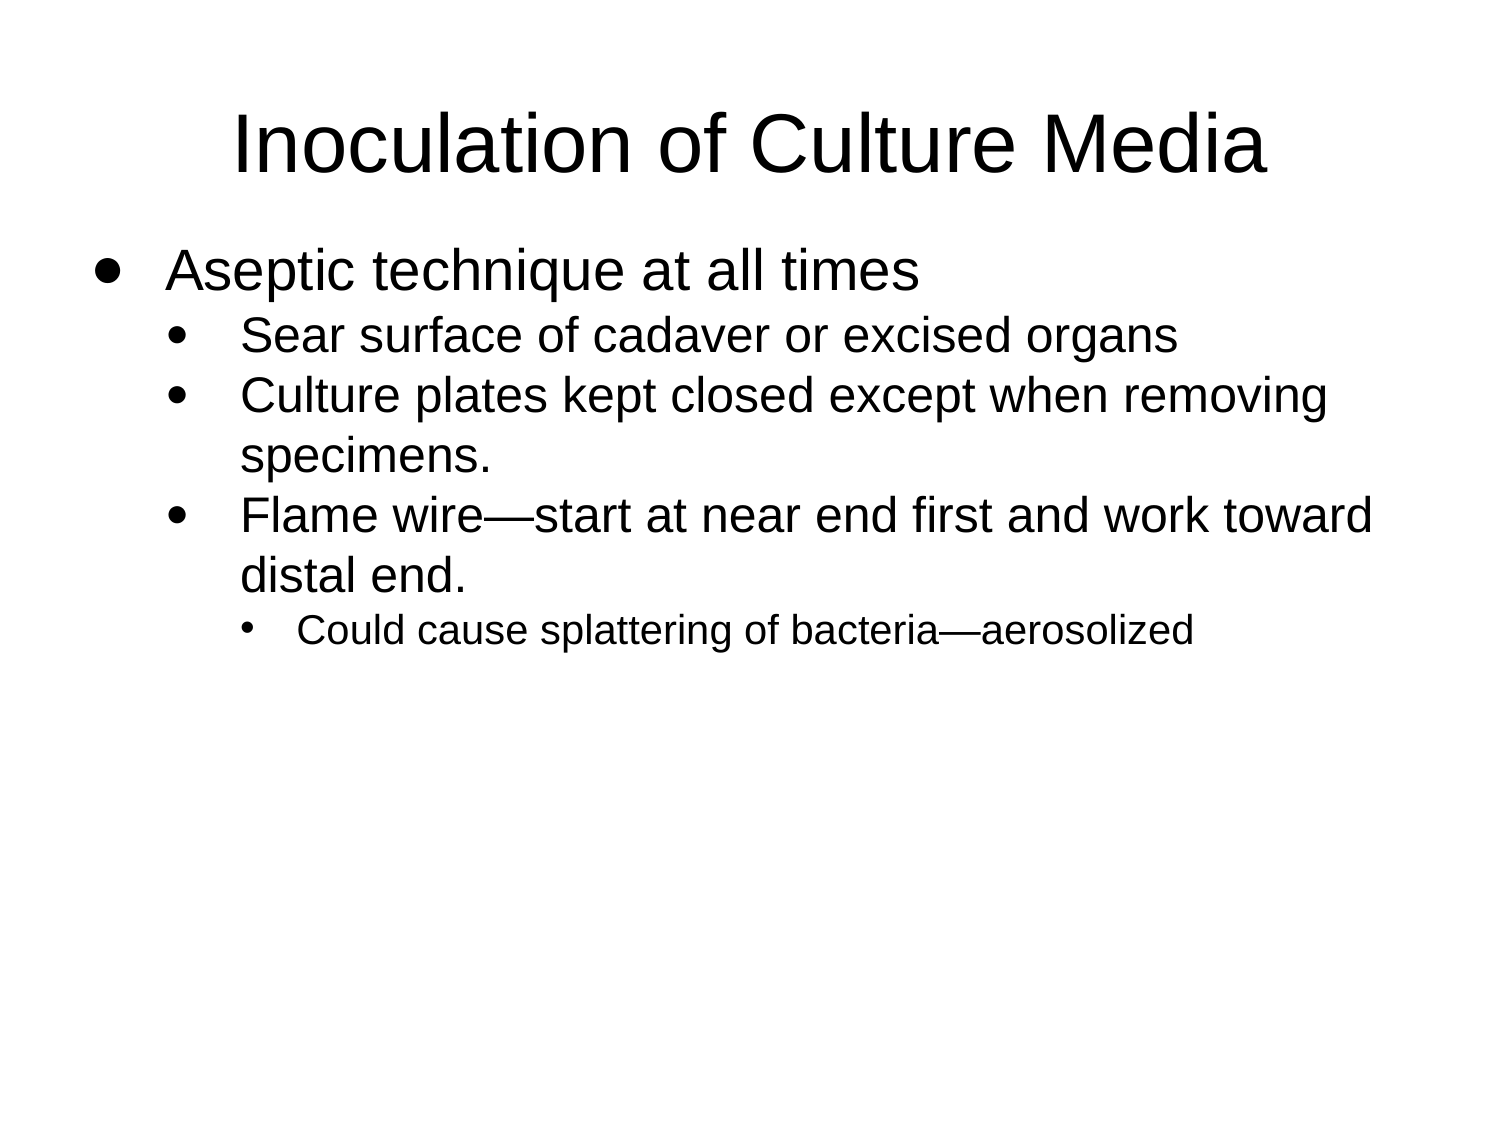

# Inoculation of Culture Media
Aseptic technique at all times
Sear surface of cadaver or excised organs
Culture plates kept closed except when removing specimens.
Flame wire—start at near end first and work toward distal end.
Could cause splattering of bacteria—aerosolized